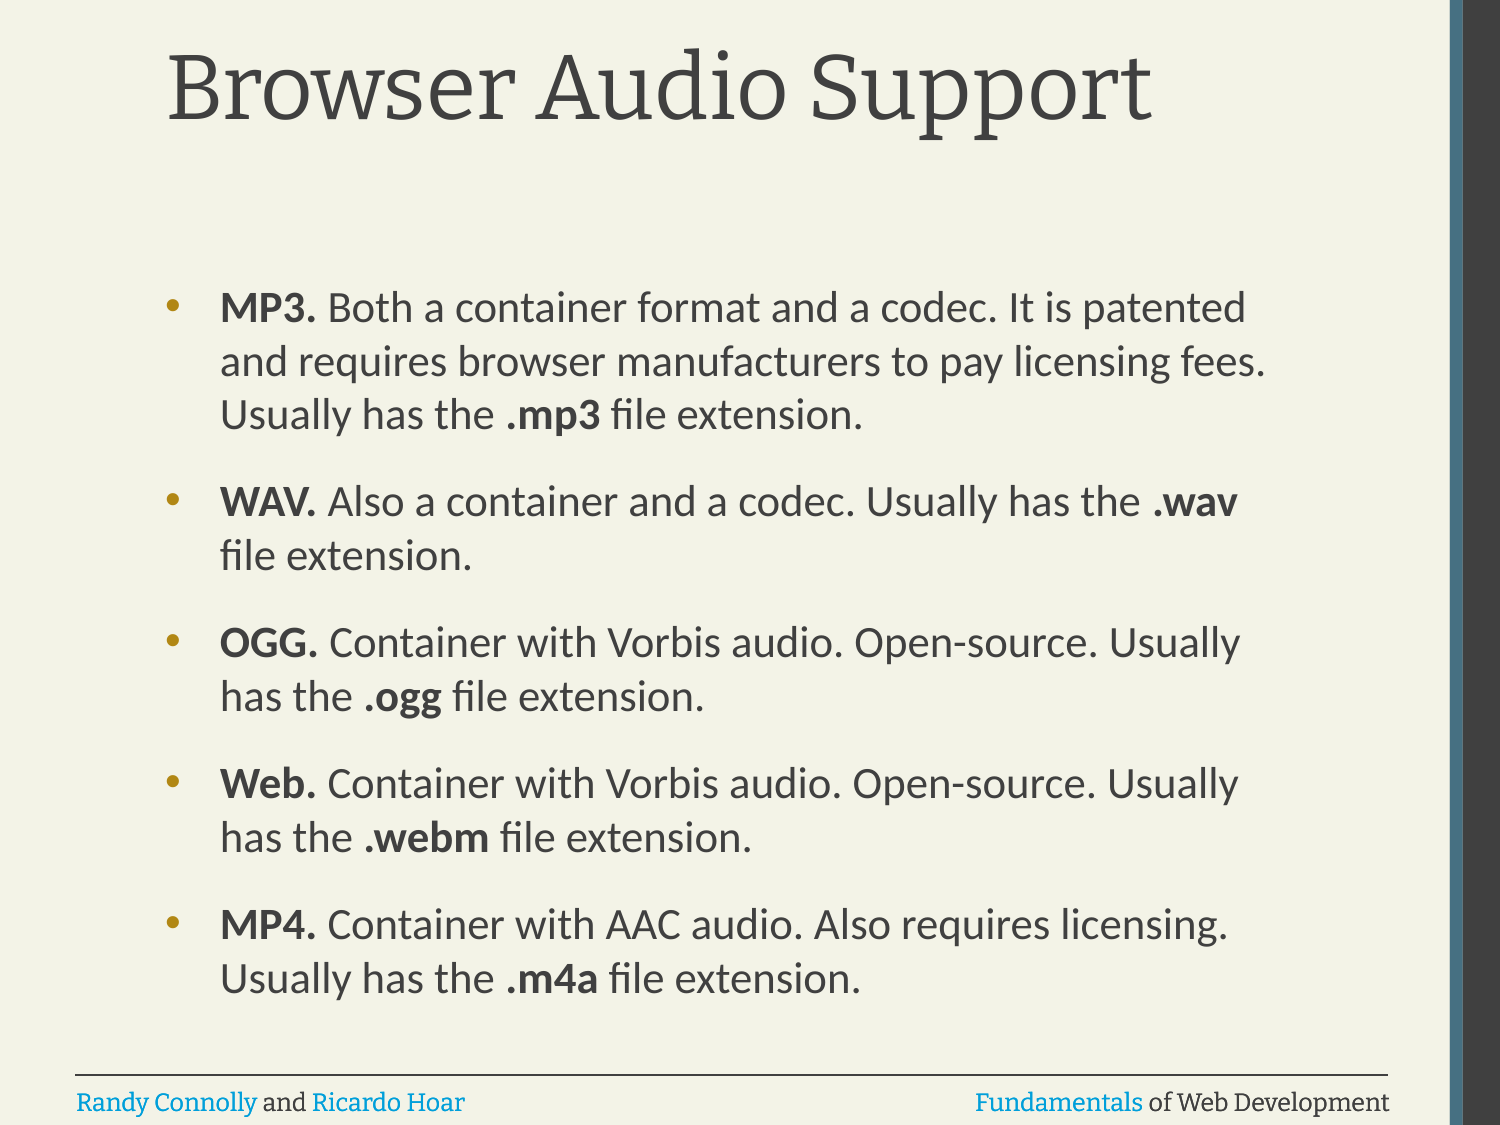

# Browser Audio Support

MP3. Both a container format and a codec. It is patented and requires browser manufacturers to pay licensing fees. Usually has the .mp3 file extension.
WAV. Also a container and a codec. Usually has the .wav file extension.
OGG. Container with Vorbis audio. Open-source. Usually has the .ogg file extension.
Web. Container with Vorbis audio. Open-source. Usually has the .webm file extension.
MP4. Container with AAC audio. Also requires licensing. Usually has the .m4a file extension.